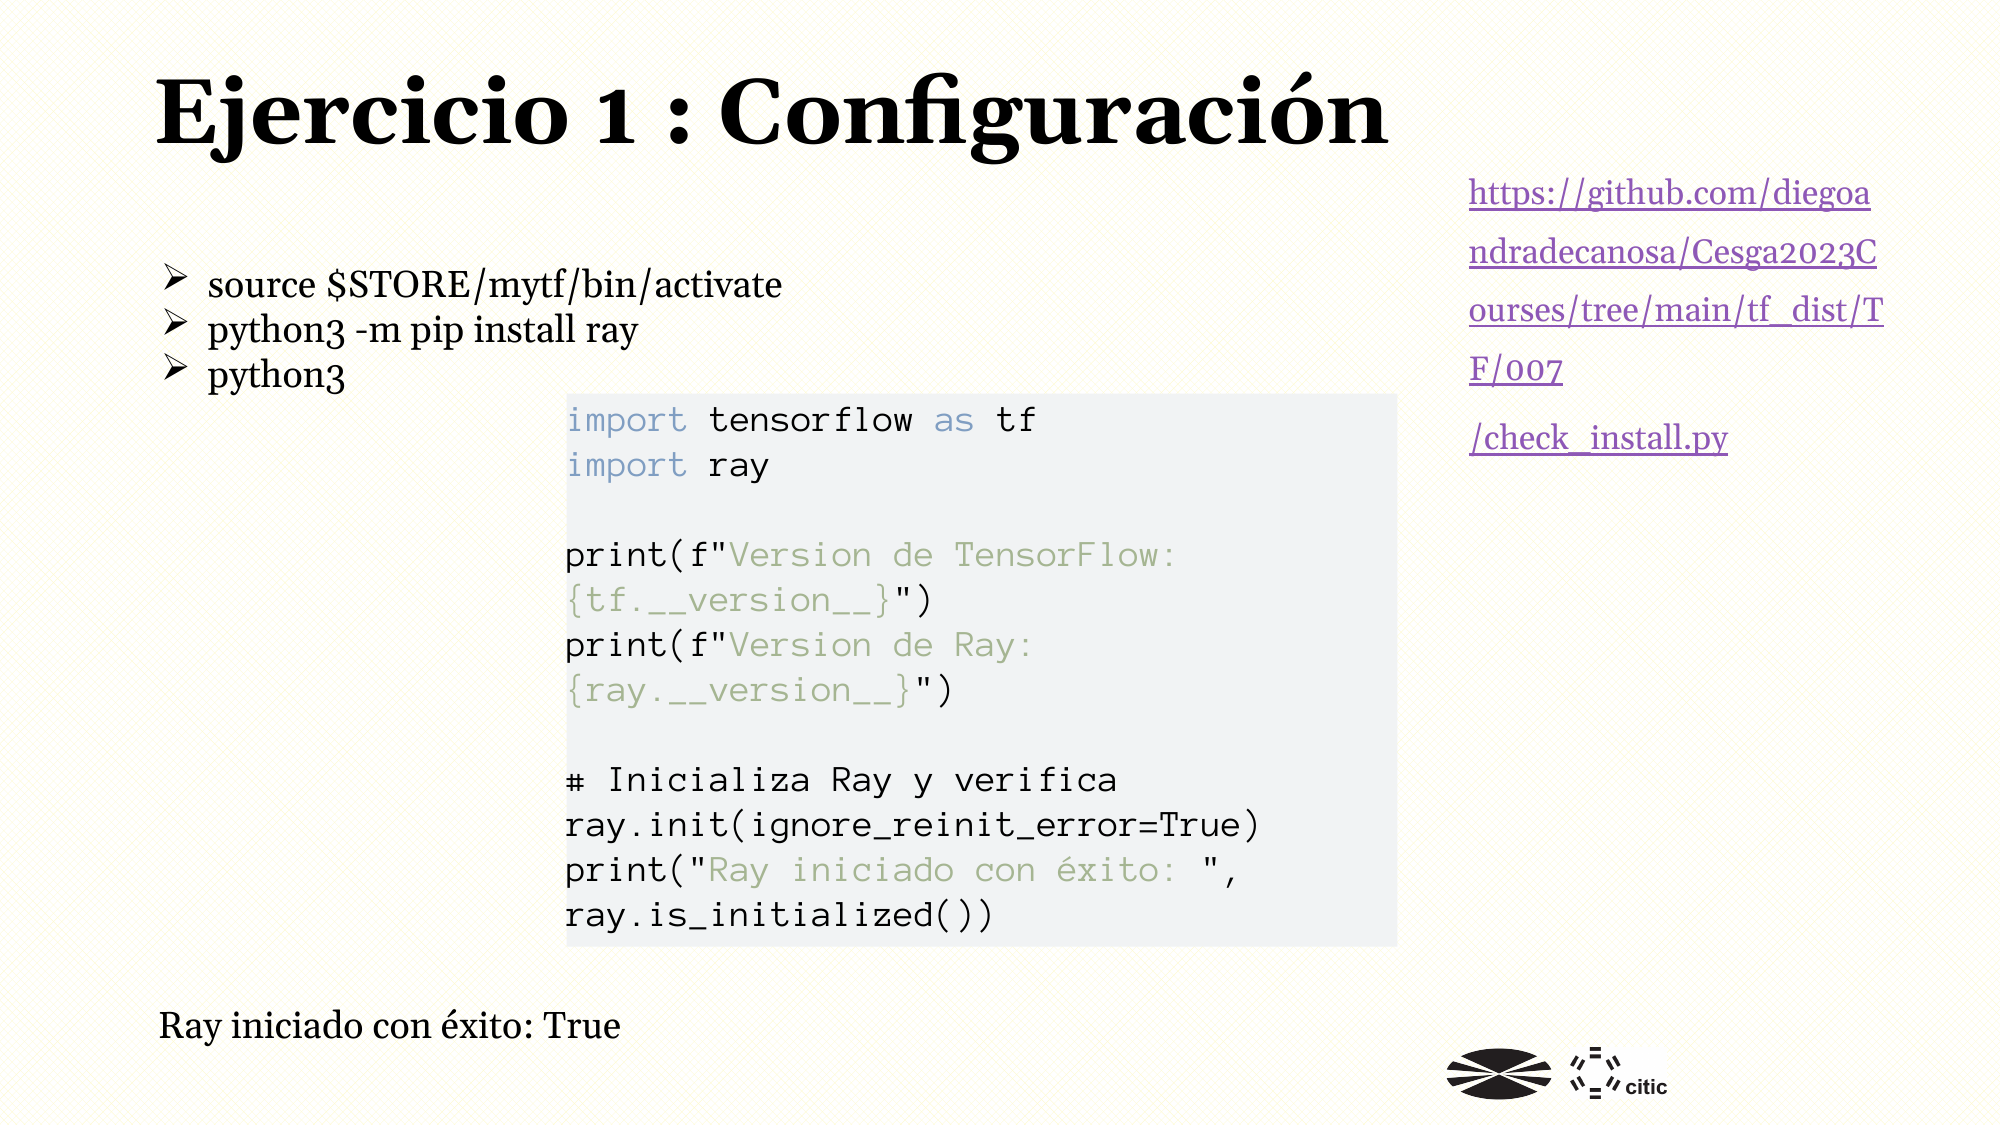

# Ejercicio 1 : Configuración
https://github.com/diegoandradecanosa/Cesga2023Courses/tree/main/tf_dist/TF/007/check_install.py
source $STORE/mytf/bin/activate
python3 -m pip install ray
python3

import tensorflow as tf
import ray

print(f"Version de TensorFlow: {tf.__version__}")
print(f"Version de Ray: {ray.__version__}")

# Inicializa Ray y verifica
ray.init(ignore_reinit_error=True)
print("Ray iniciado con éxito: ", ray.is_initialized())
Ray iniciado con éxito: True